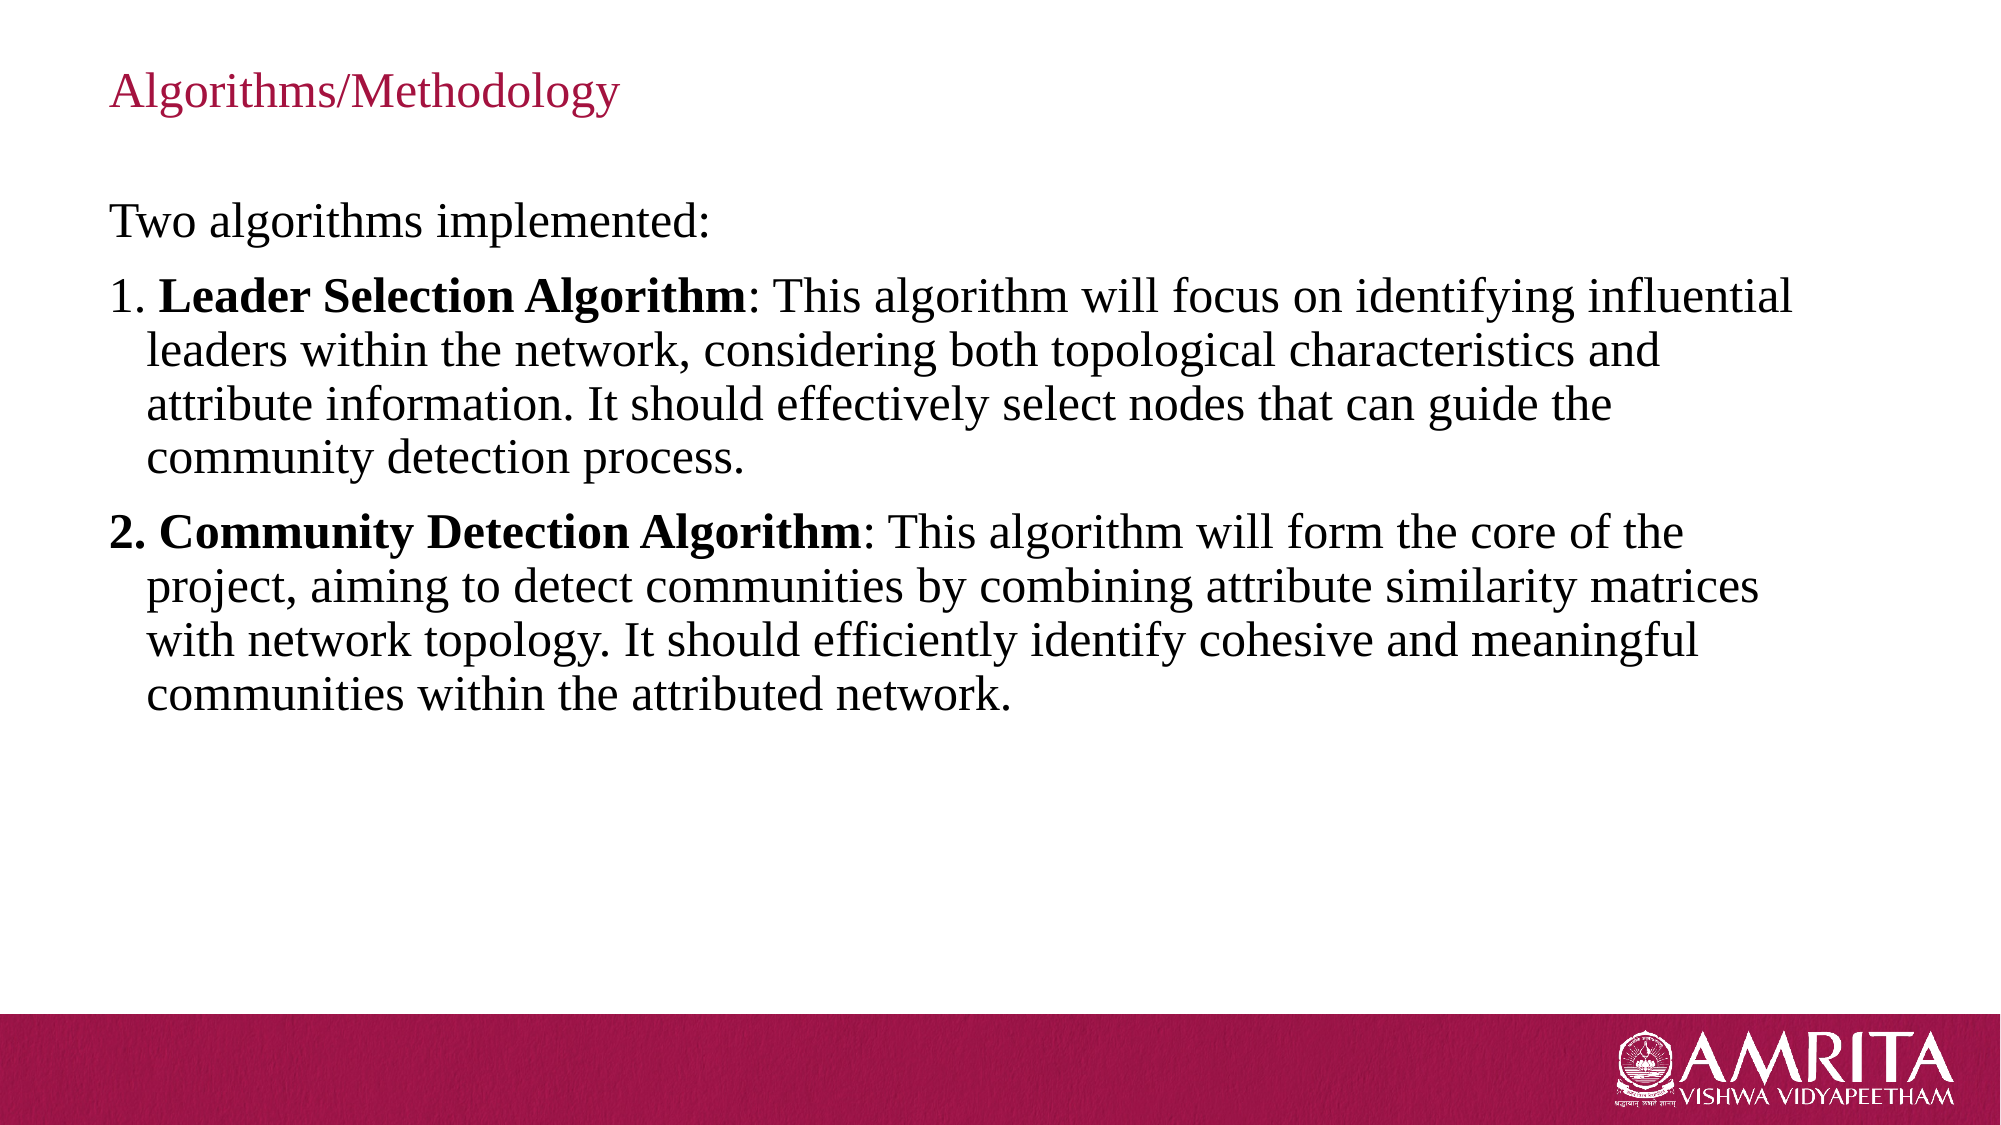

# Algorithms/Methodology
Two algorithms implemented:
 Leader Selection Algorithm: This algorithm will focus on identifying influential leaders within the network, considering both topological characteristics and attribute information. It should effectively select nodes that can guide the community detection process.
 Community Detection Algorithm: This algorithm will form the core of the project, aiming to detect communities by combining attribute similarity matrices with network topology. It should efficiently identify cohesive and meaningful communities within the attributed network.